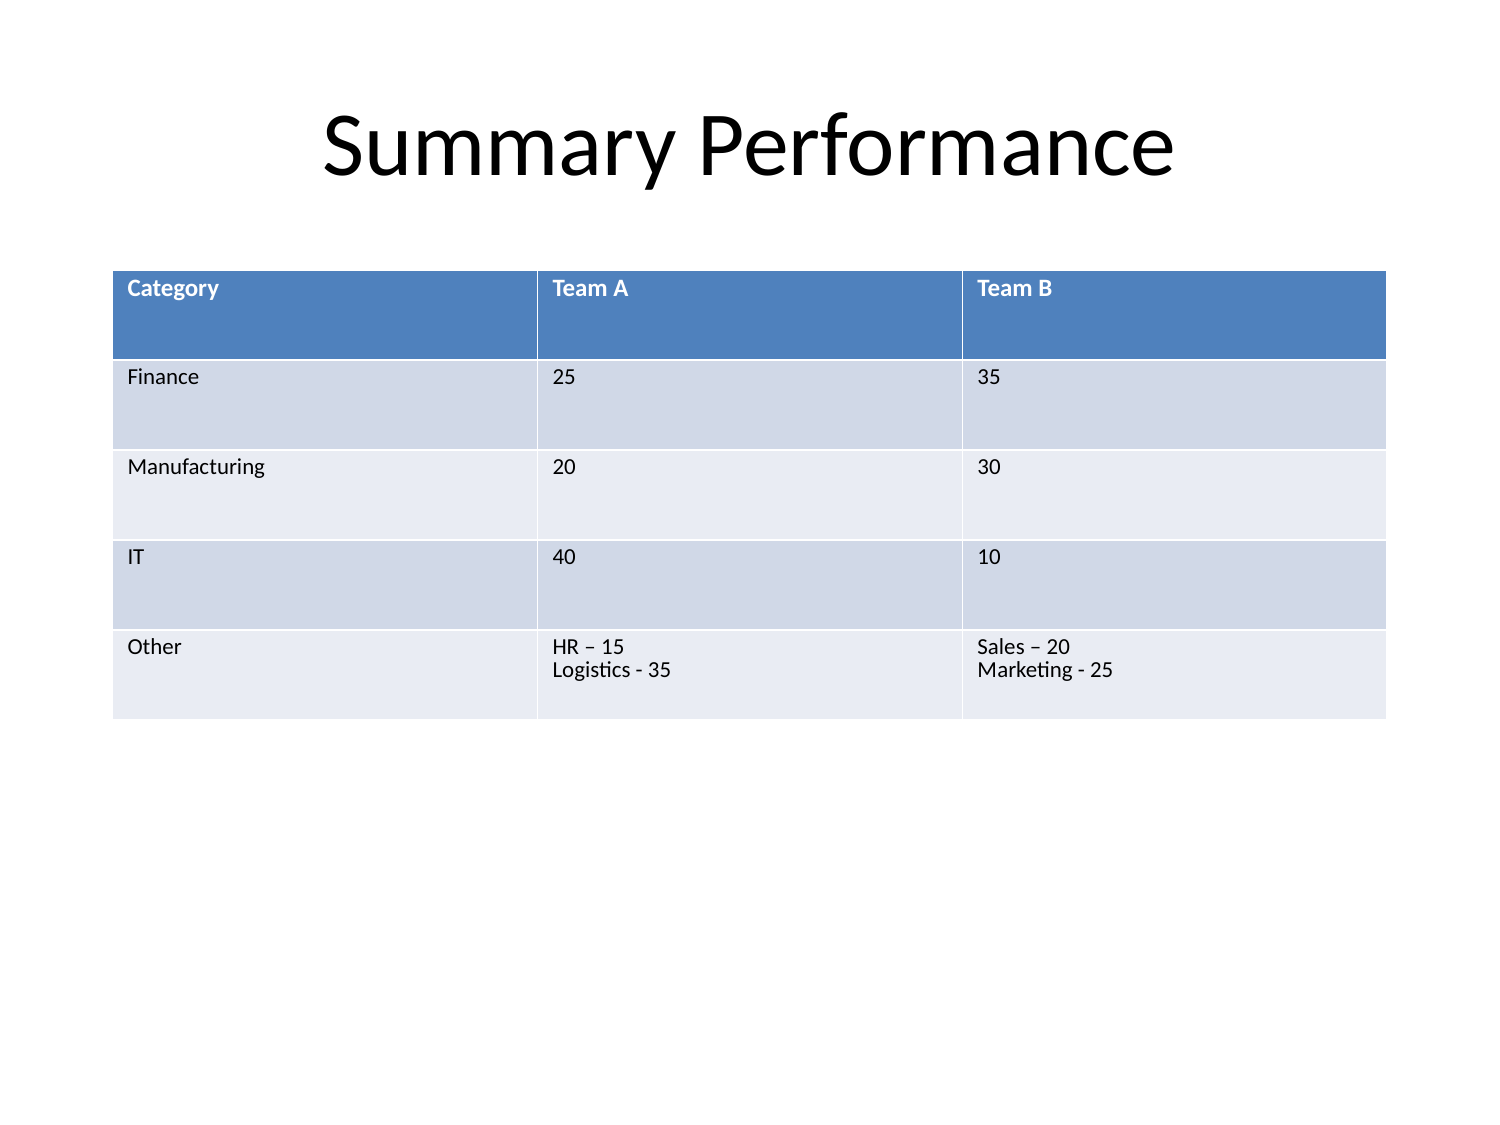

# Summary Performance
| Category | Team A | Team B |
| --- | --- | --- |
| Finance | 25 | 35 |
| Manufacturing | 20 | 30 |
| IT | 40 | 10 |
| Other | HR – 15 Logistics - 35 | Sales – 20 Marketing - 25 |